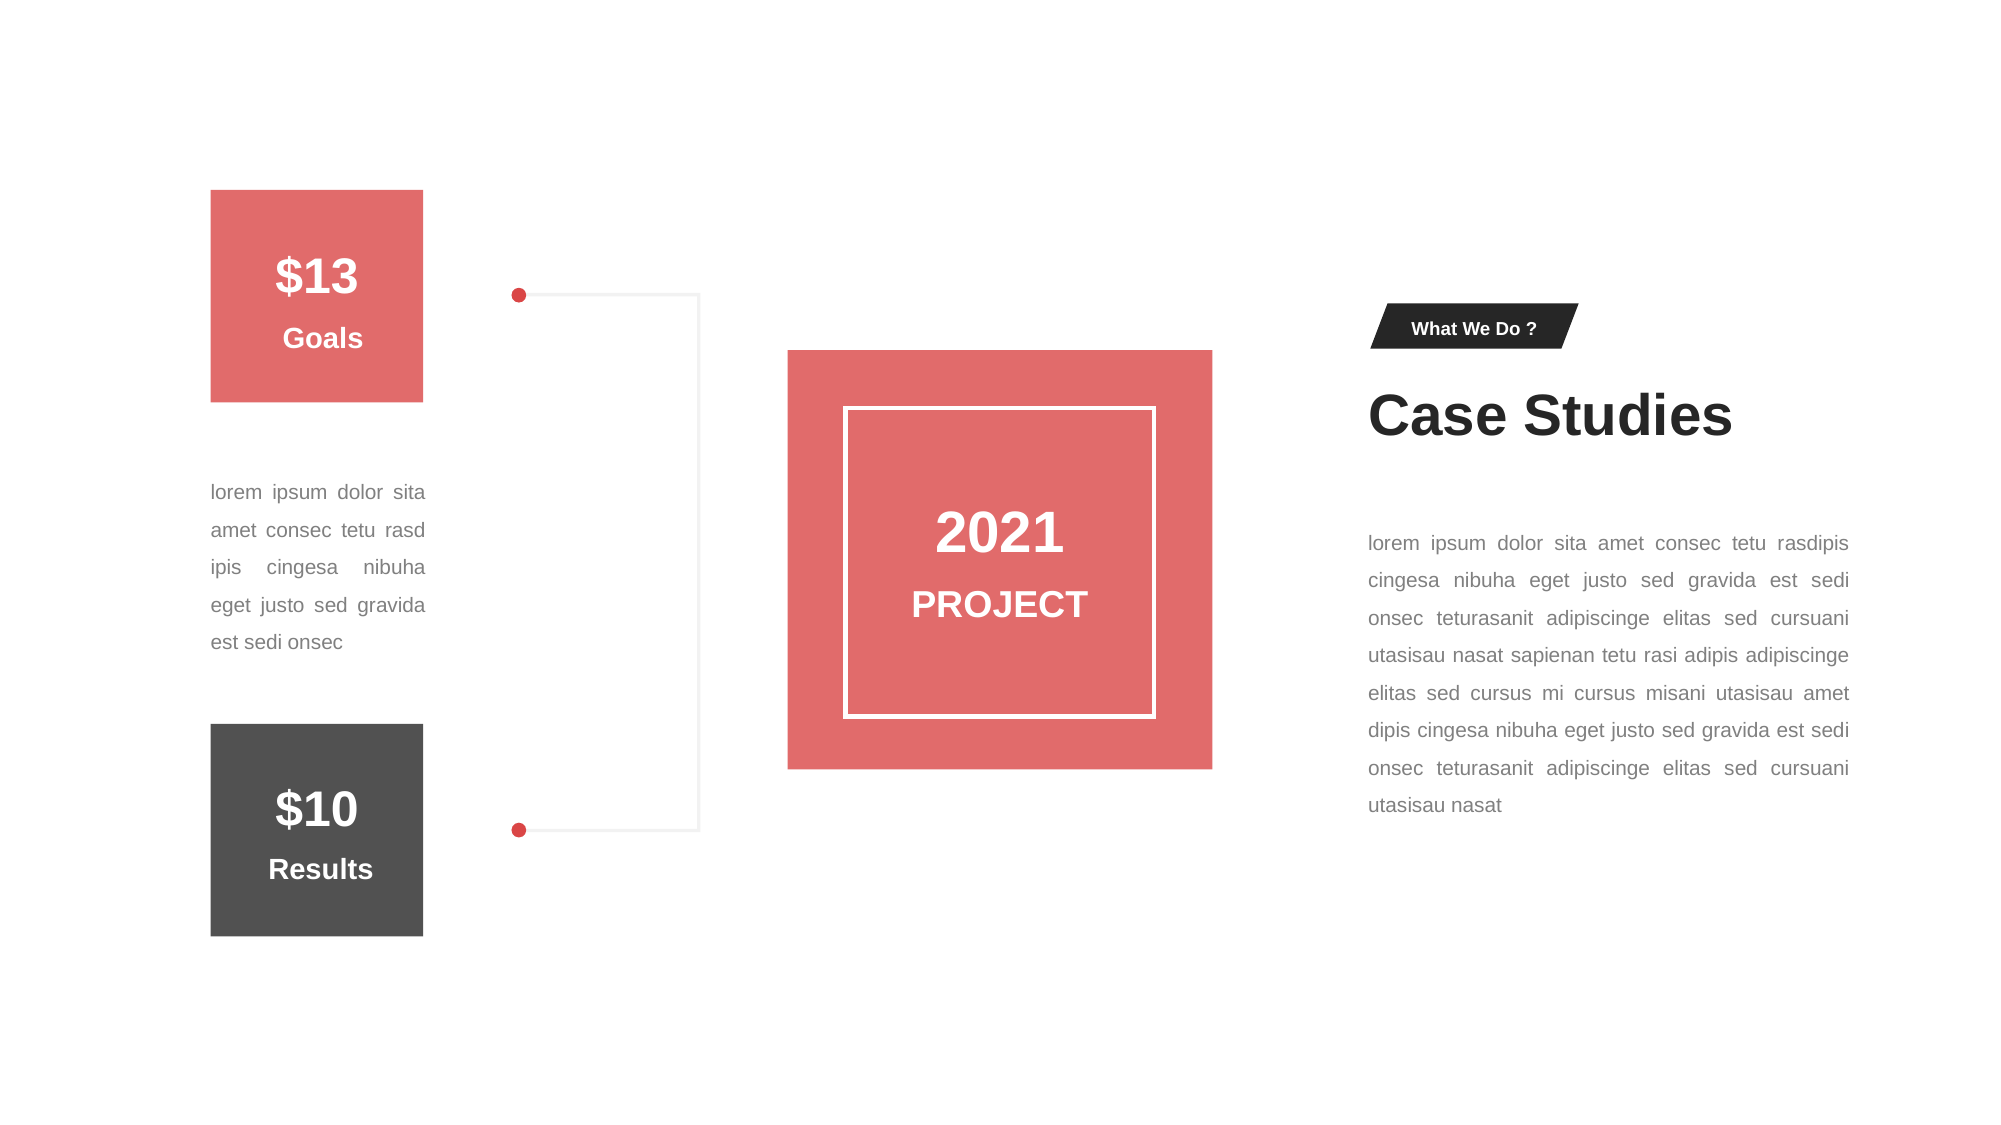

$13

What We Do ?
Case Studies
lorem ipsum dolor sita amet consec tetu rasdipis cingesa nibuha eget justo sed gravida est sedi onsec teturasanit adipiscinge elitas sed cursuani utasisau nasat sapienan tetu rasi adipis adipiscinge elitas sed cursus mi cursus misani utasisau amet dipis cingesa nibuha eget justo sed gravida est sedi onsec teturasanit adipiscinge elitas sed cursuani utasisau nasat
Goals

lorem ipsum dolor sita amet consec tetu rasd ipis cingesa nibuha eget justo sed gravida est sedi onsec
2021
PROJECT

$10

Results